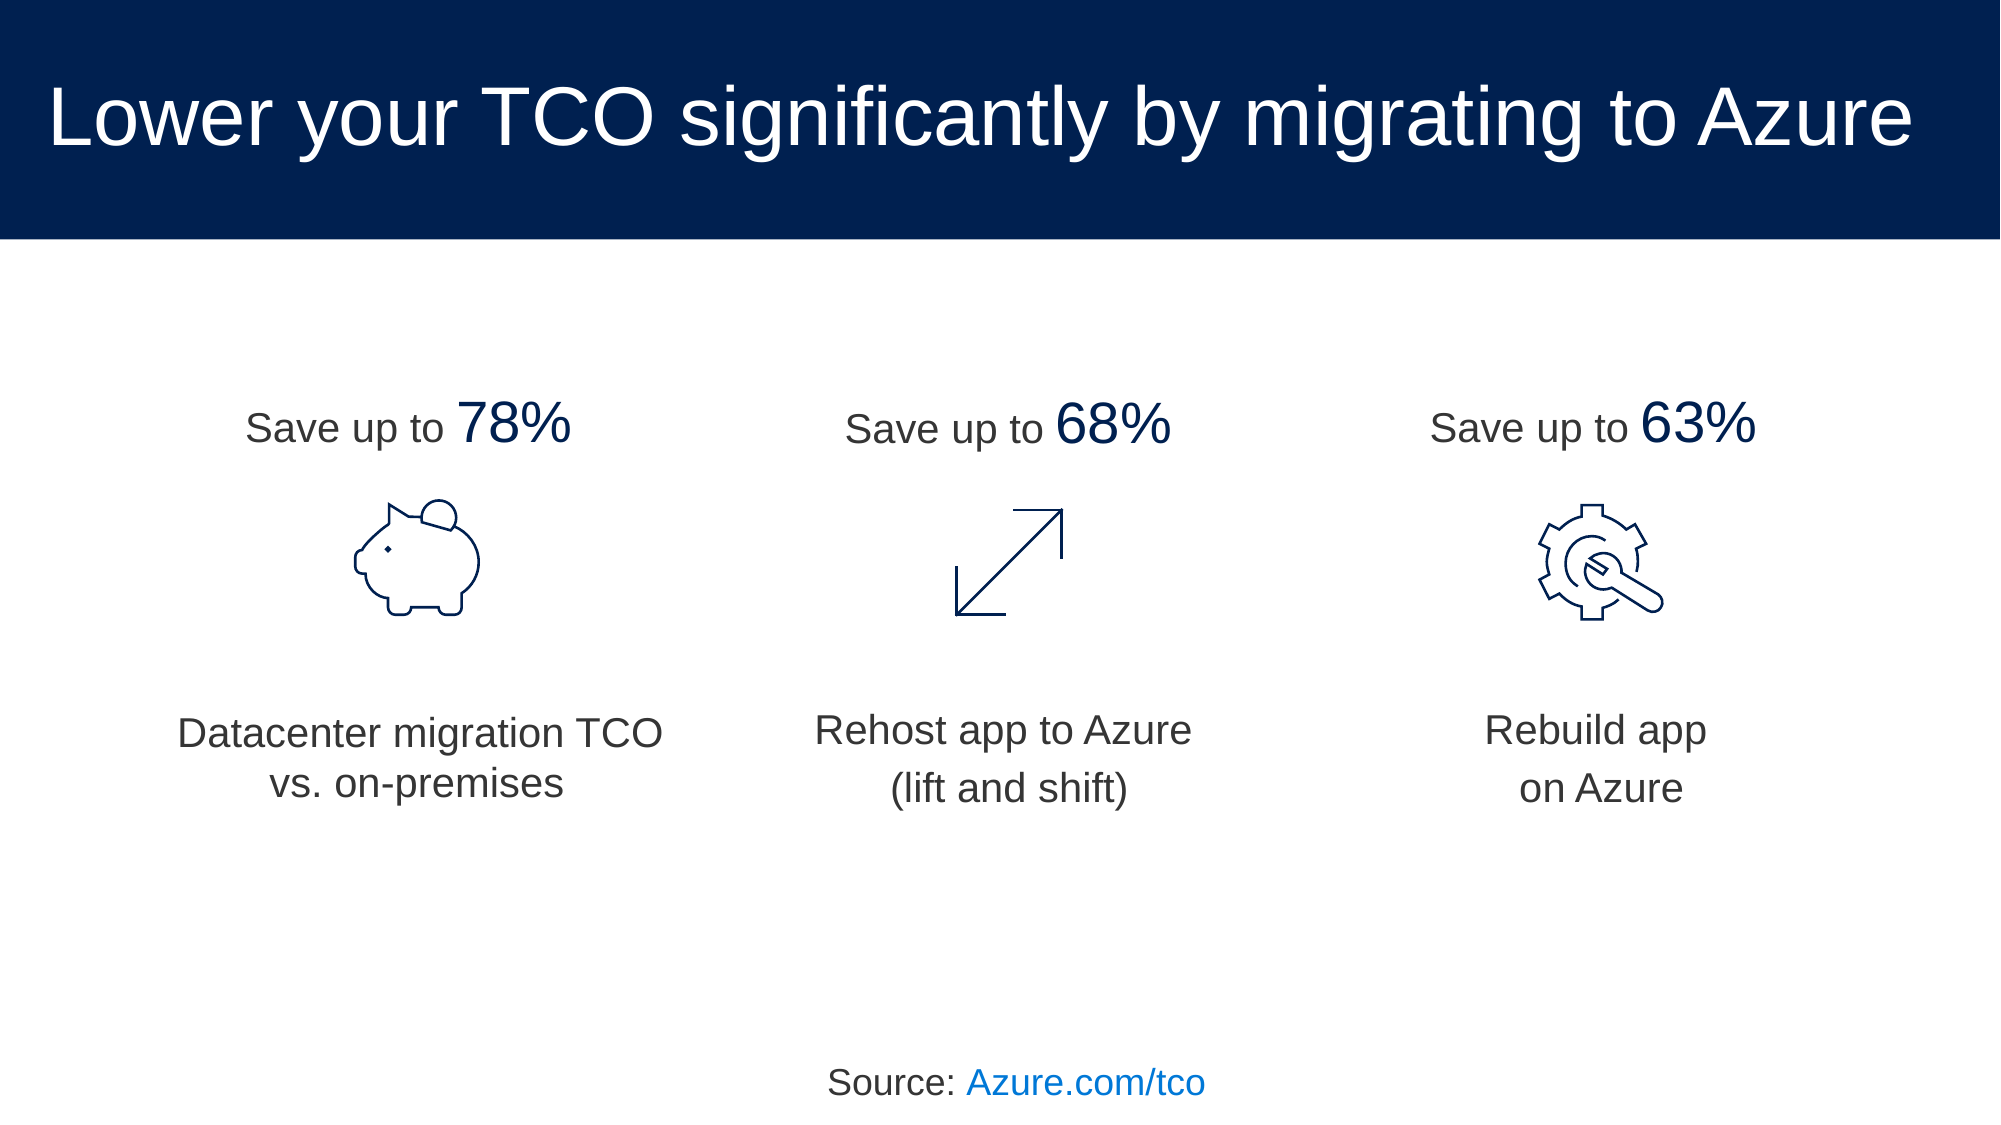

# Lower your TCO significantly by migrating to Azure

Save up to 78%

 Datacenter migration TCO
vs. on-premises
Save up to 63%

Rebuild app
on Azure
Save up to 68%

Rehost app to Azure
(lift and shift)
Source: Azure.com/tco